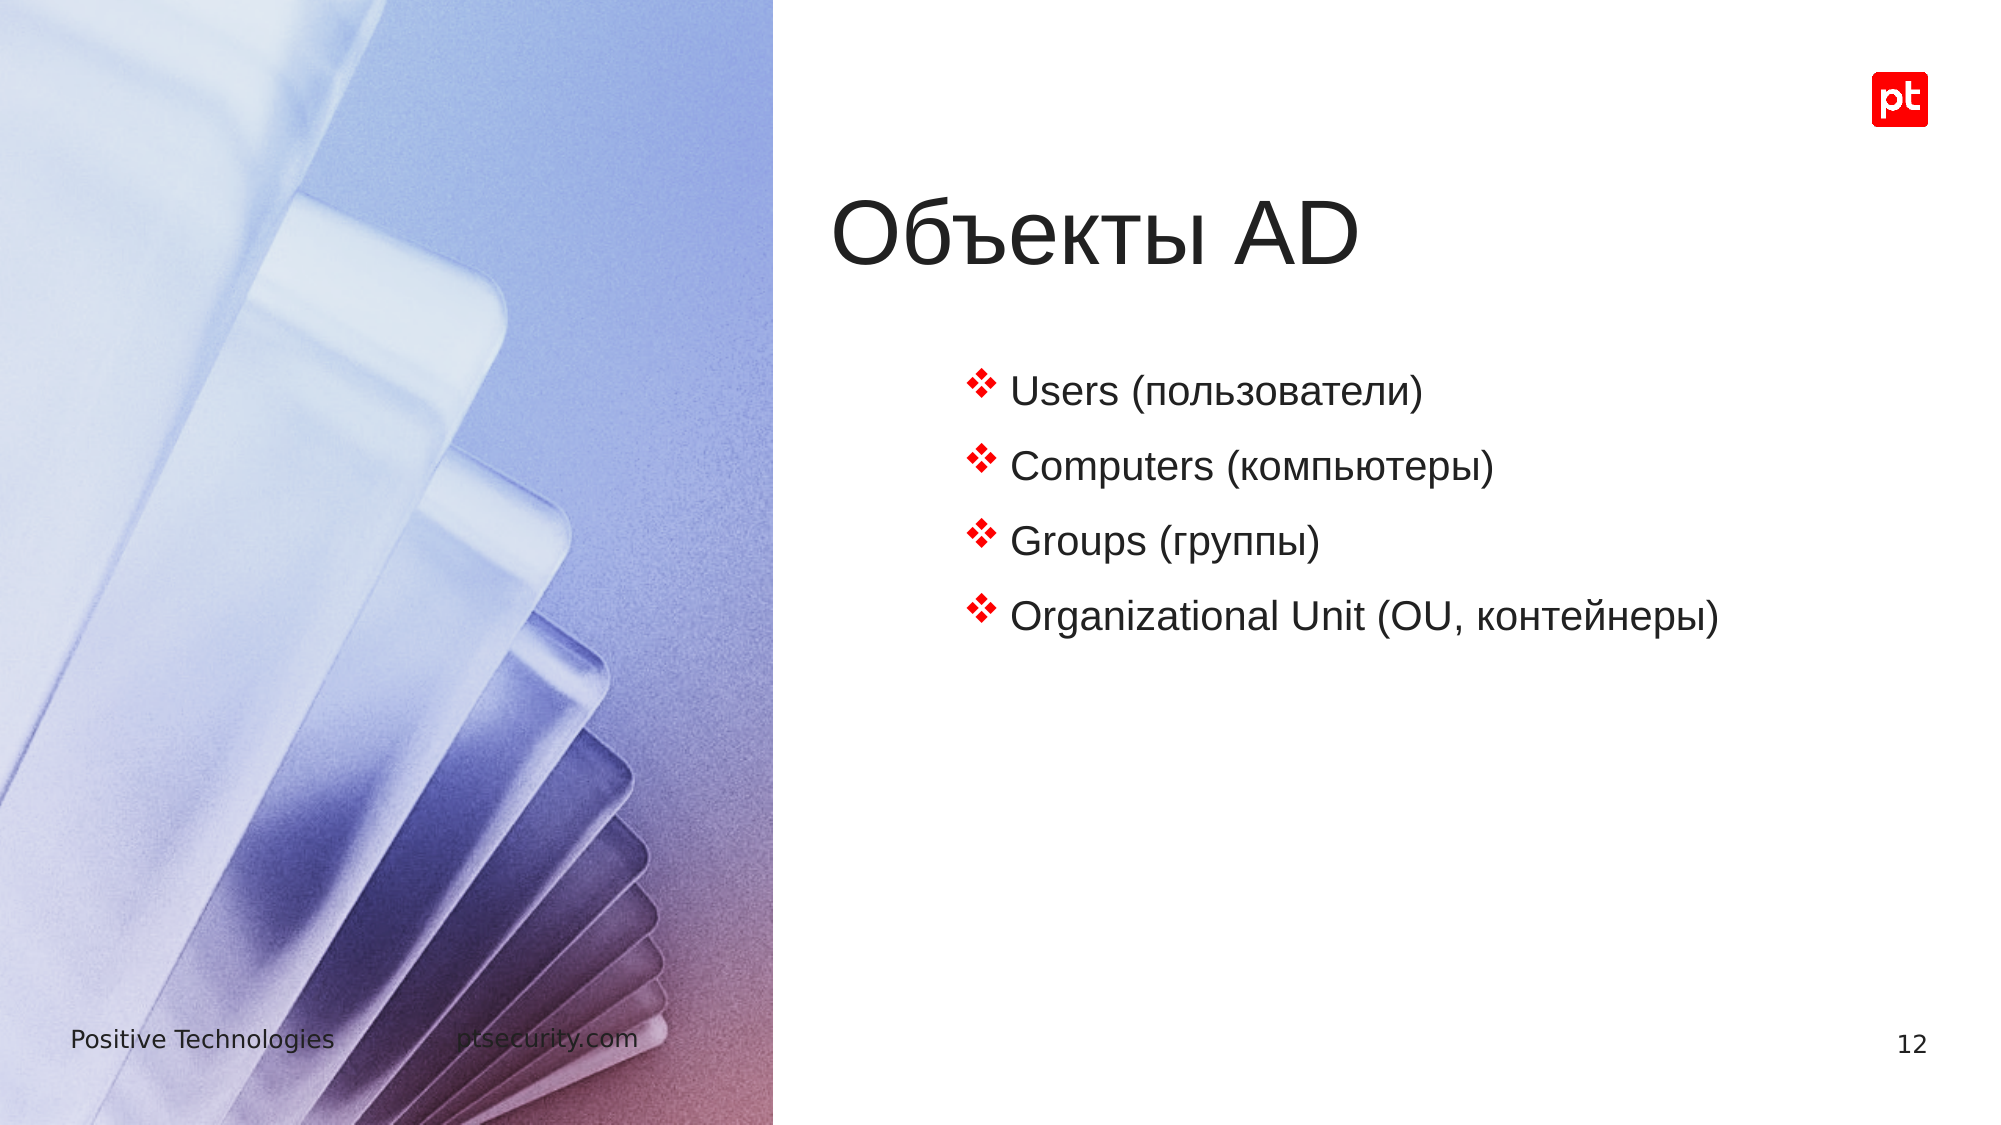

# Объекты AD
Users (пользователи)
Computers (компьютеры)
Groups (группы)
Organizational Unit (OU, контейнеры)

12